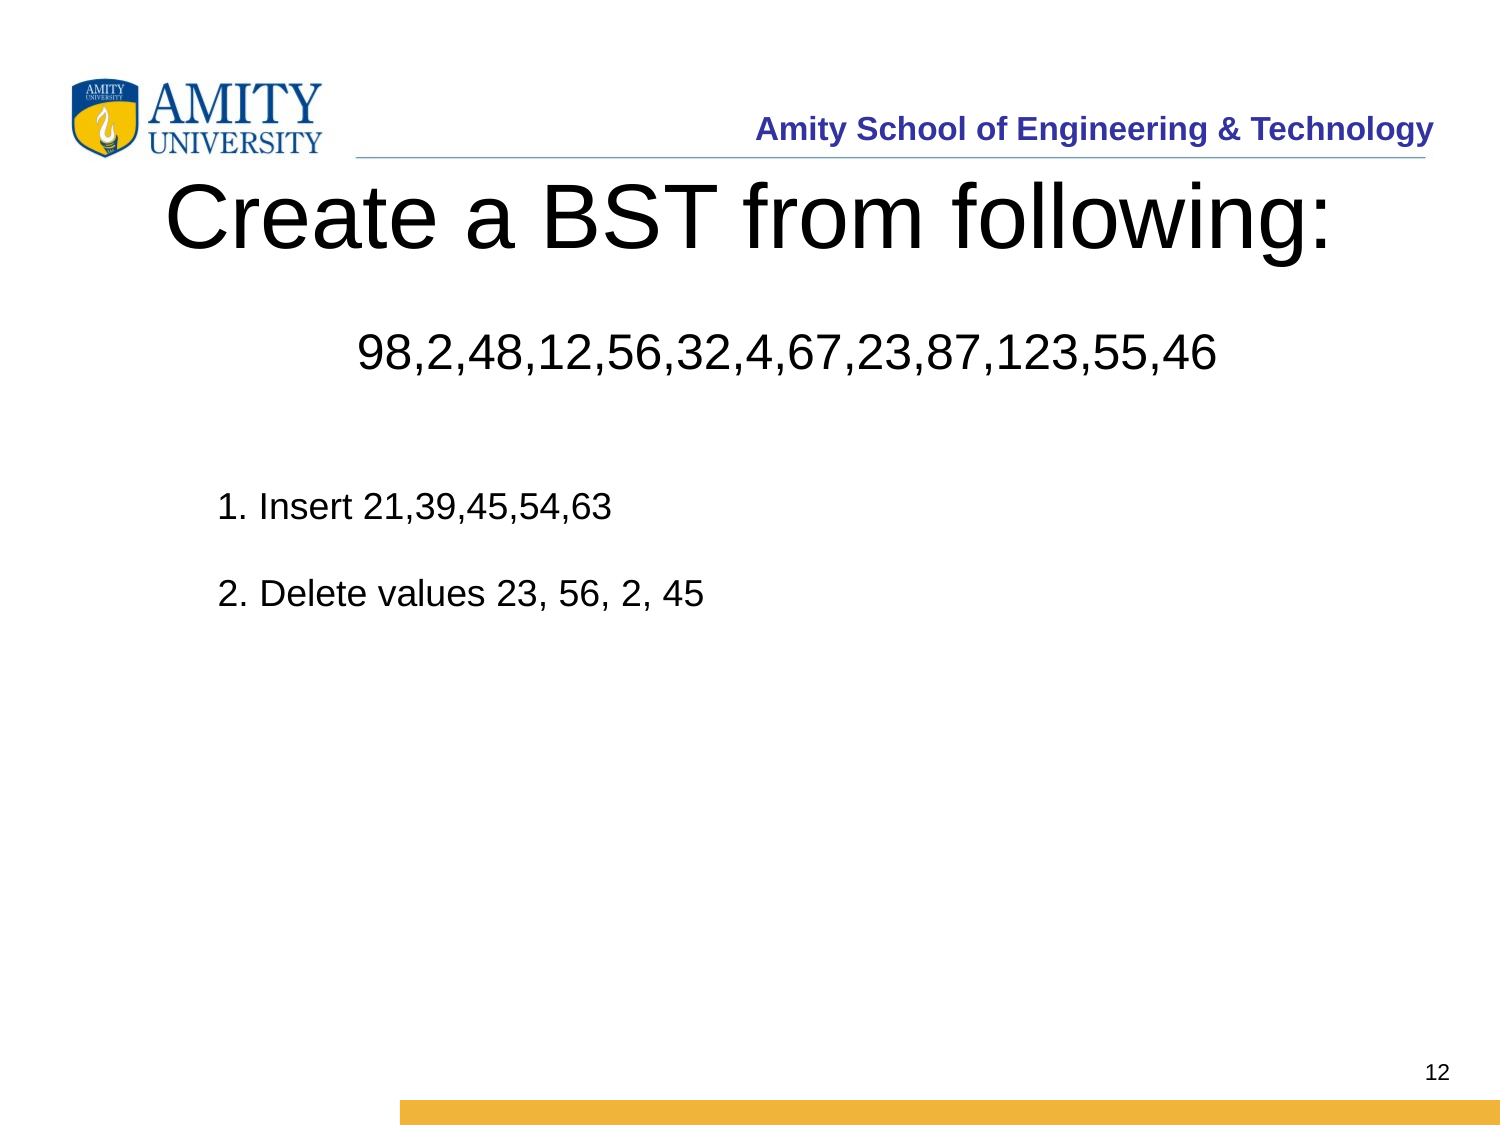

# Create a BST from following:
98,2,48,12,56,32,4,67,23,87,123,55,46
1. Insert 21,39,45,54,63
2. Delete values 23, 56, 2, 45
12